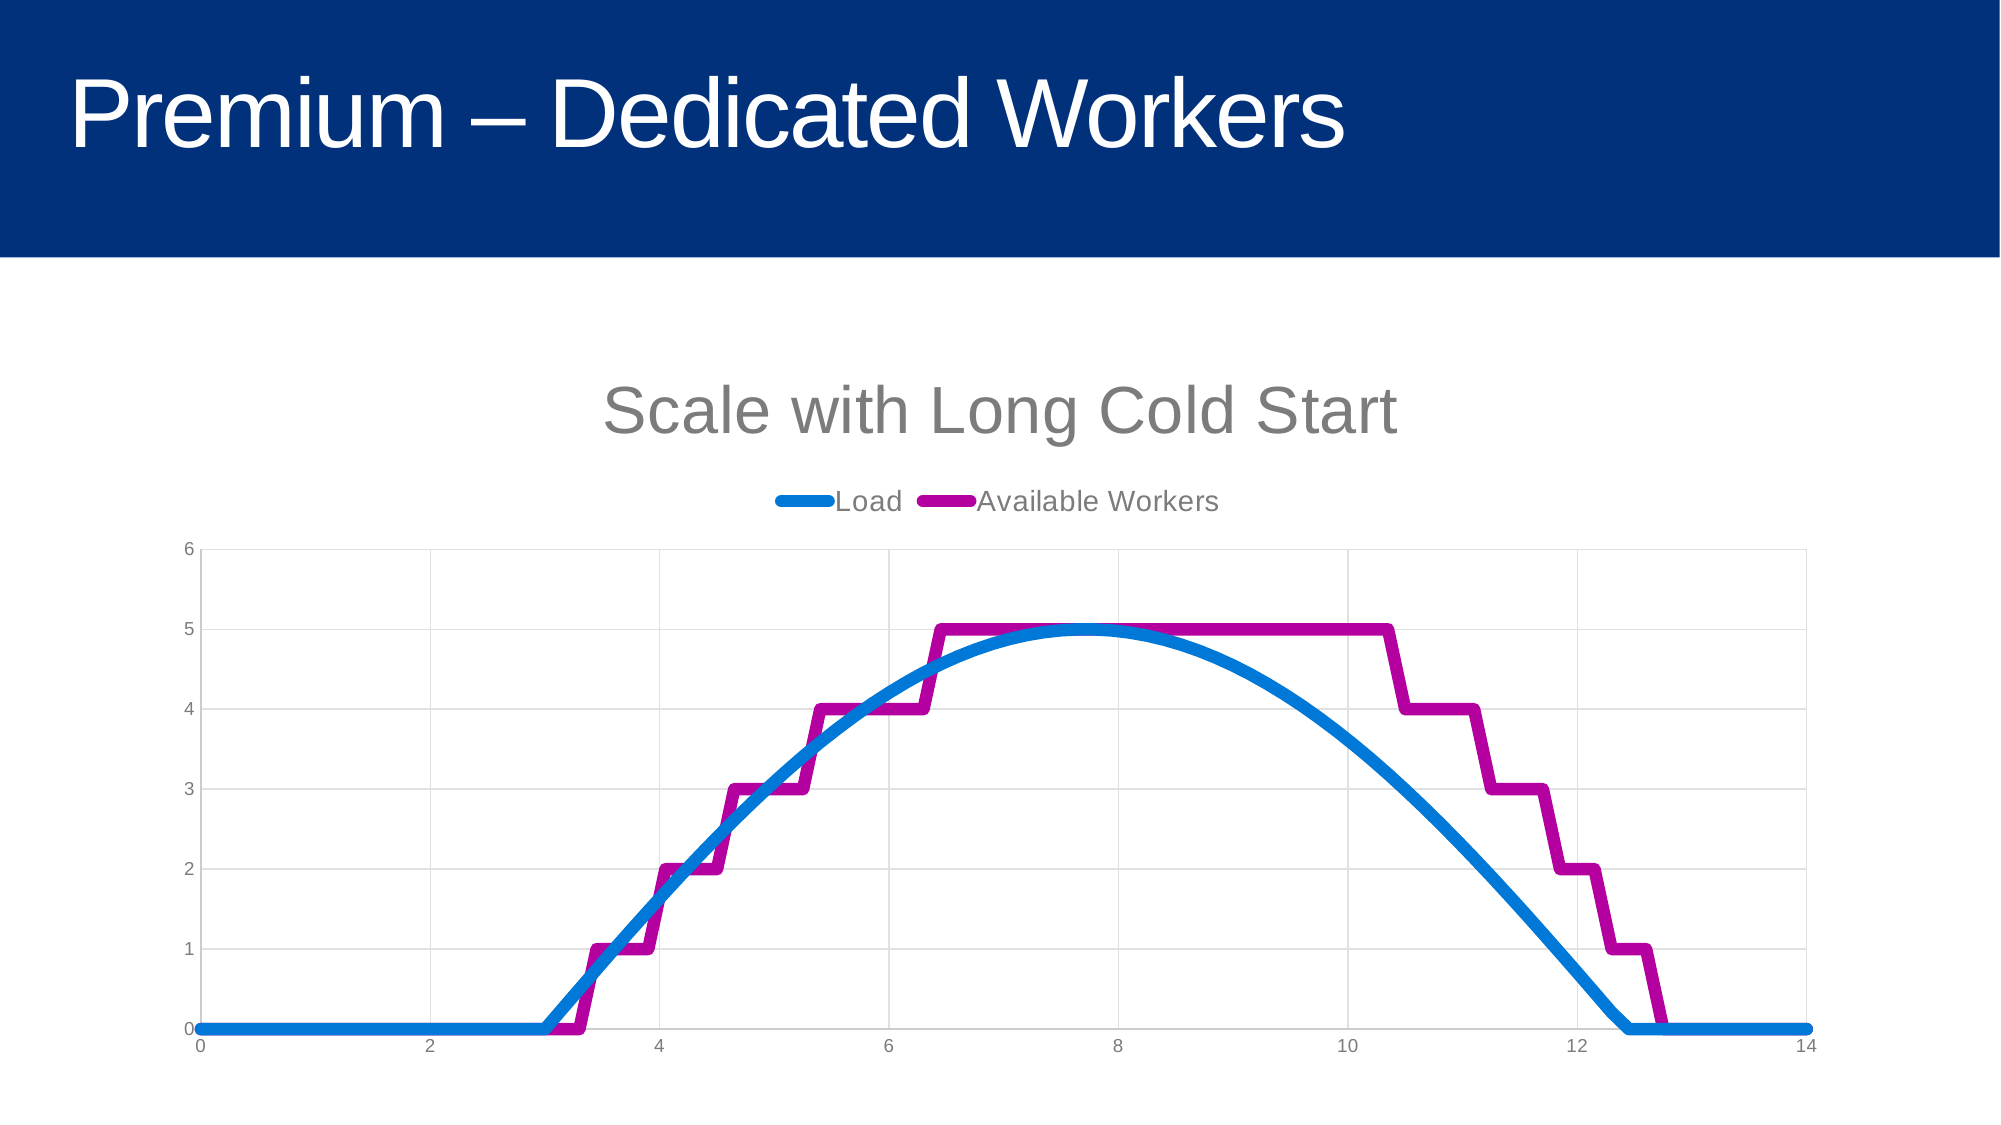

# Premium – Dedicated Workers

### Chart: Scale with Long Cold Start

| Category | Load | Available Workers |
|---|---|---|